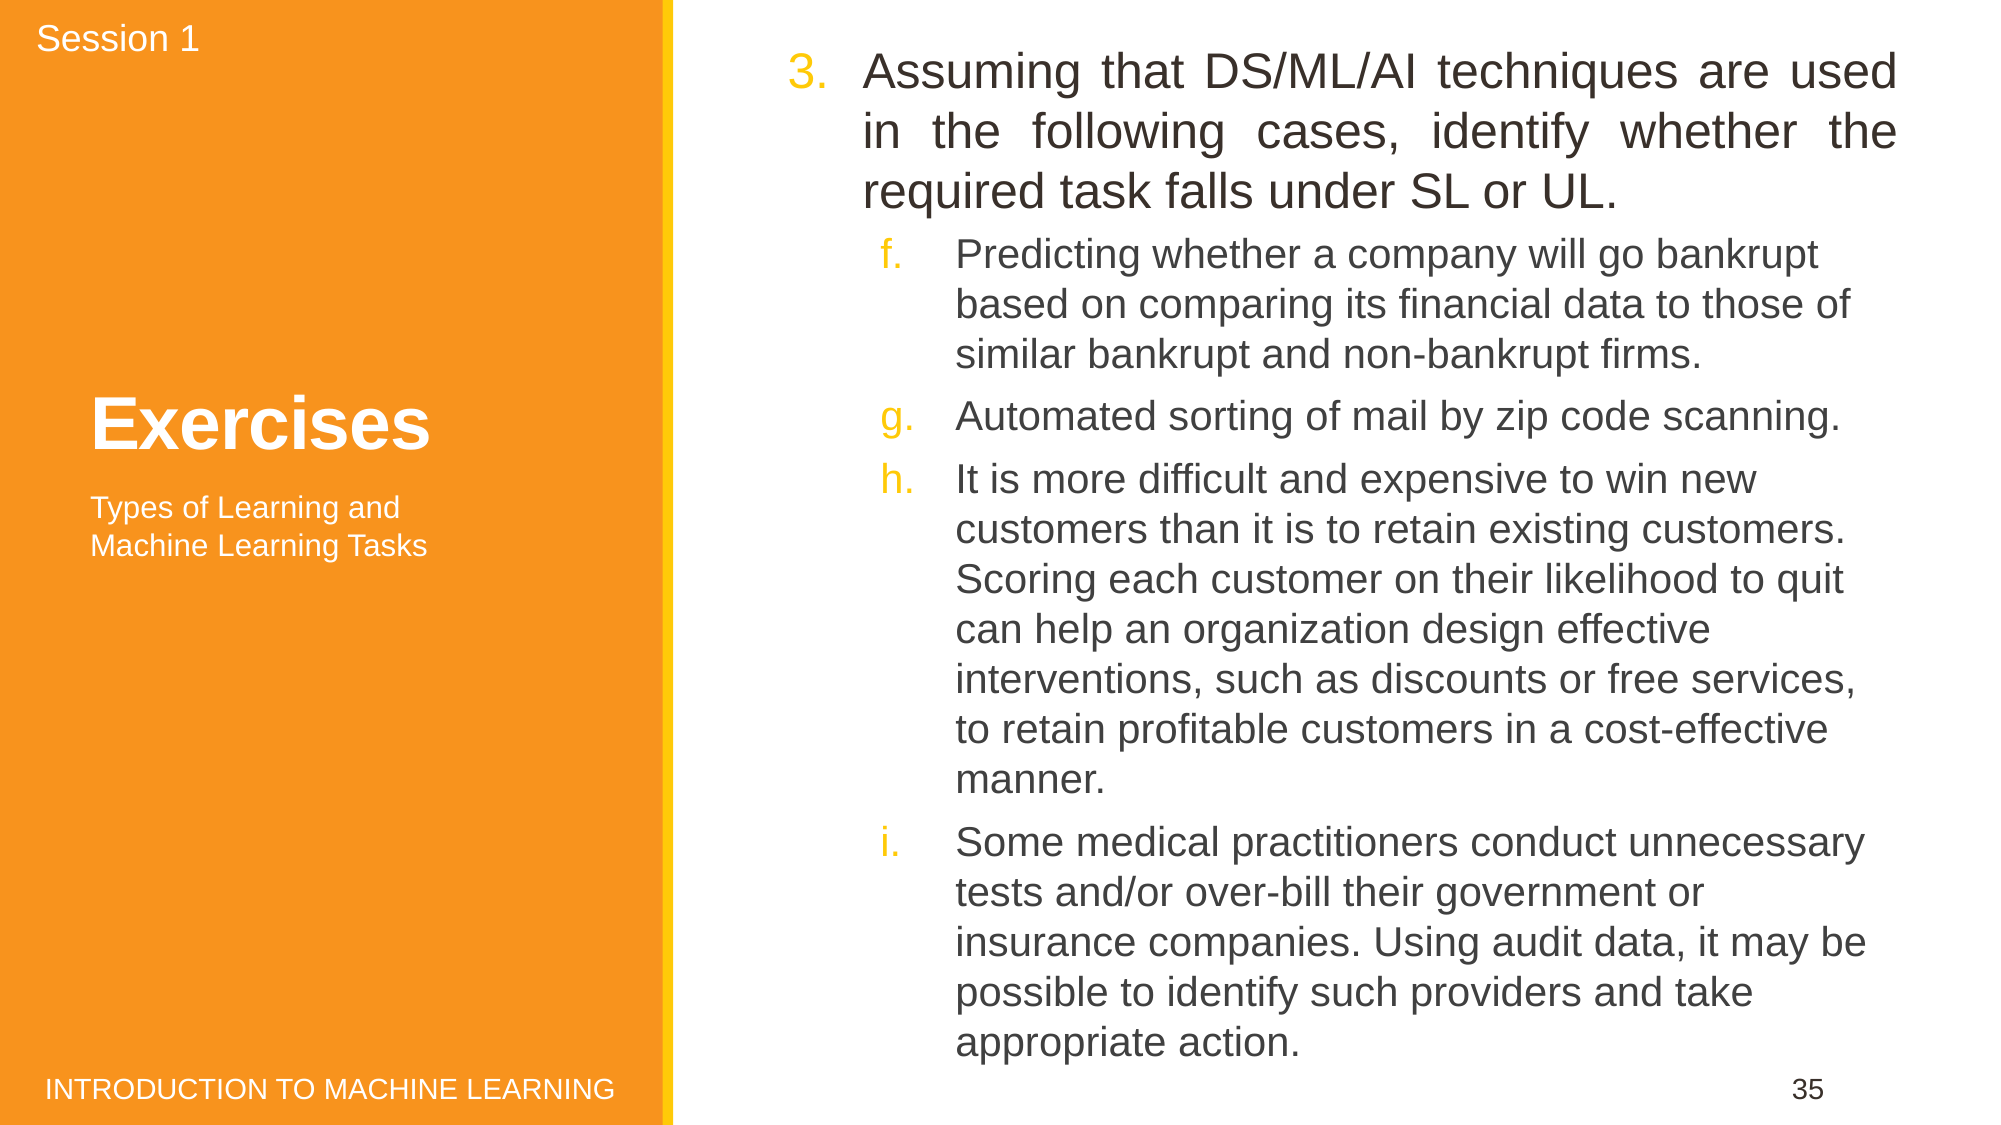

Session 1

# Exercises
Assuming that DS/ML/AI techniques are used in the following cases, identify whether the required task falls under SL or UL.
Predicting whether a company will go bankrupt based on comparing its financial data to those of similar bankrupt and non-bankrupt firms.
Automated sorting of mail by zip code scanning.
It is more difficult and expensive to win new customers than it is to retain existing customers. Scoring each customer on their likelihood to quit can help an organization design effective interventions, such as discounts or free services, to retain profitable customers in a cost-effective manner.
Some medical practitioners conduct unnecessary tests and/or over-bill their government or insurance companies. Using audit data, it may be possible to identify such providers and take appropriate action.

Types of Learning and
Machine Learning Tasks
INTRODUCTION TO MACHINE LEARNING
35